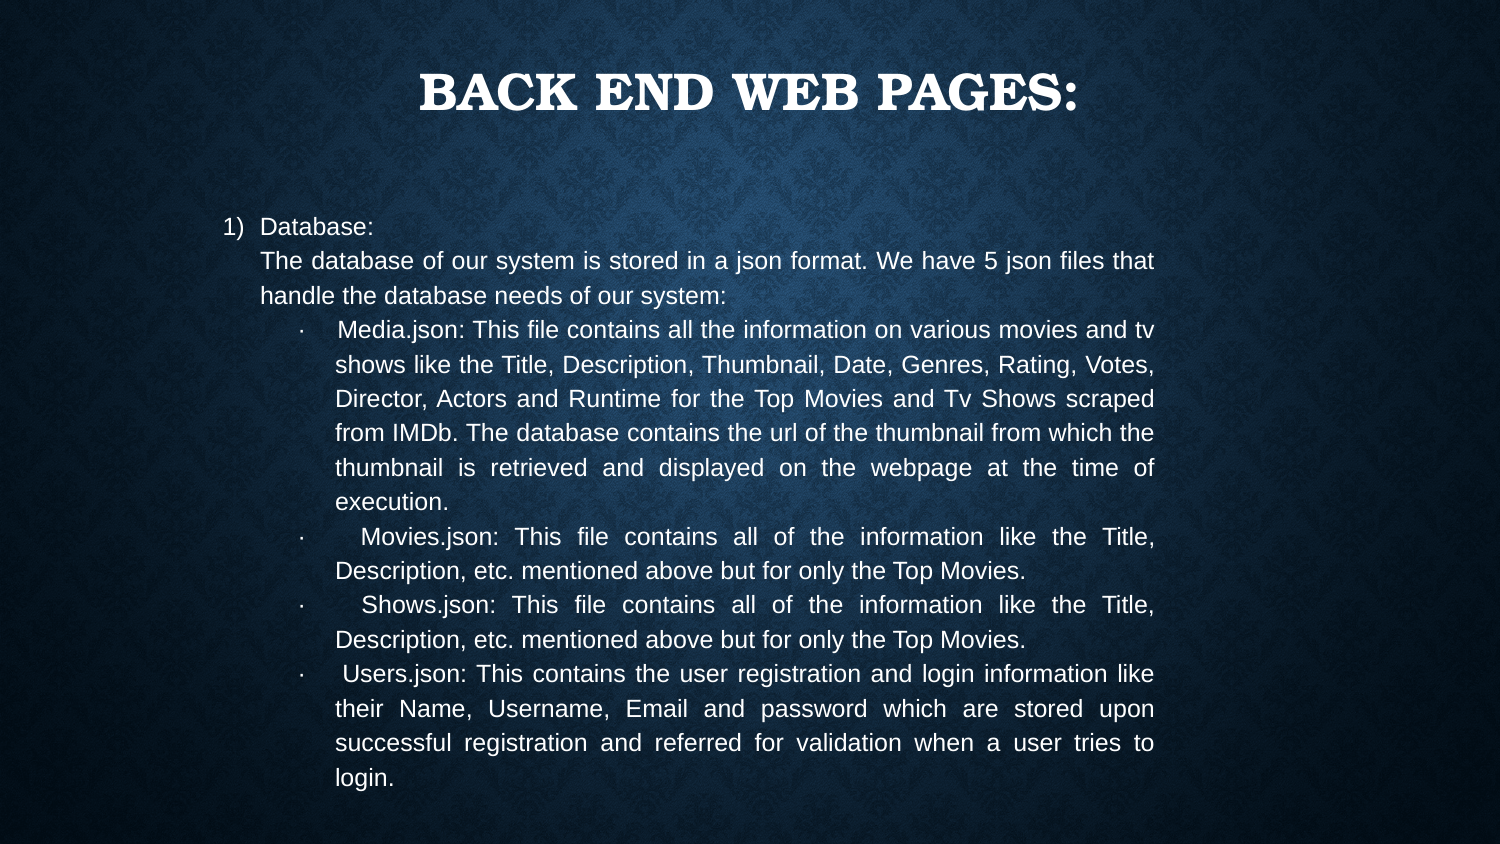

# BACK END WEB PAGES:

1)    Database:
The database of our system is stored in a json format. We have 5 json files that handle the database needs of our system:
·   	Media.json: This file contains all the information on various movies and tv shows like the Title, Description, Thumbnail, Date, Genres, Rating, Votes, Director, Actors and Runtime for the Top Movies and Tv Shows scraped from IMDb. The database contains the url of the thumbnail from which the thumbnail is retrieved and displayed on the webpage at the time of execution.
·   	Movies.json: This file contains all of the information like the Title, Description, etc. mentioned above but for only the Top Movies.
·   	Shows.json: This file contains all of the information like the Title, Description, etc. mentioned above but for only the Top Movies.
·   	Users.json: This contains the user registration and login information like their Name, Username, Email and password which are stored upon successful registration and referred for validation when a user tries to login.